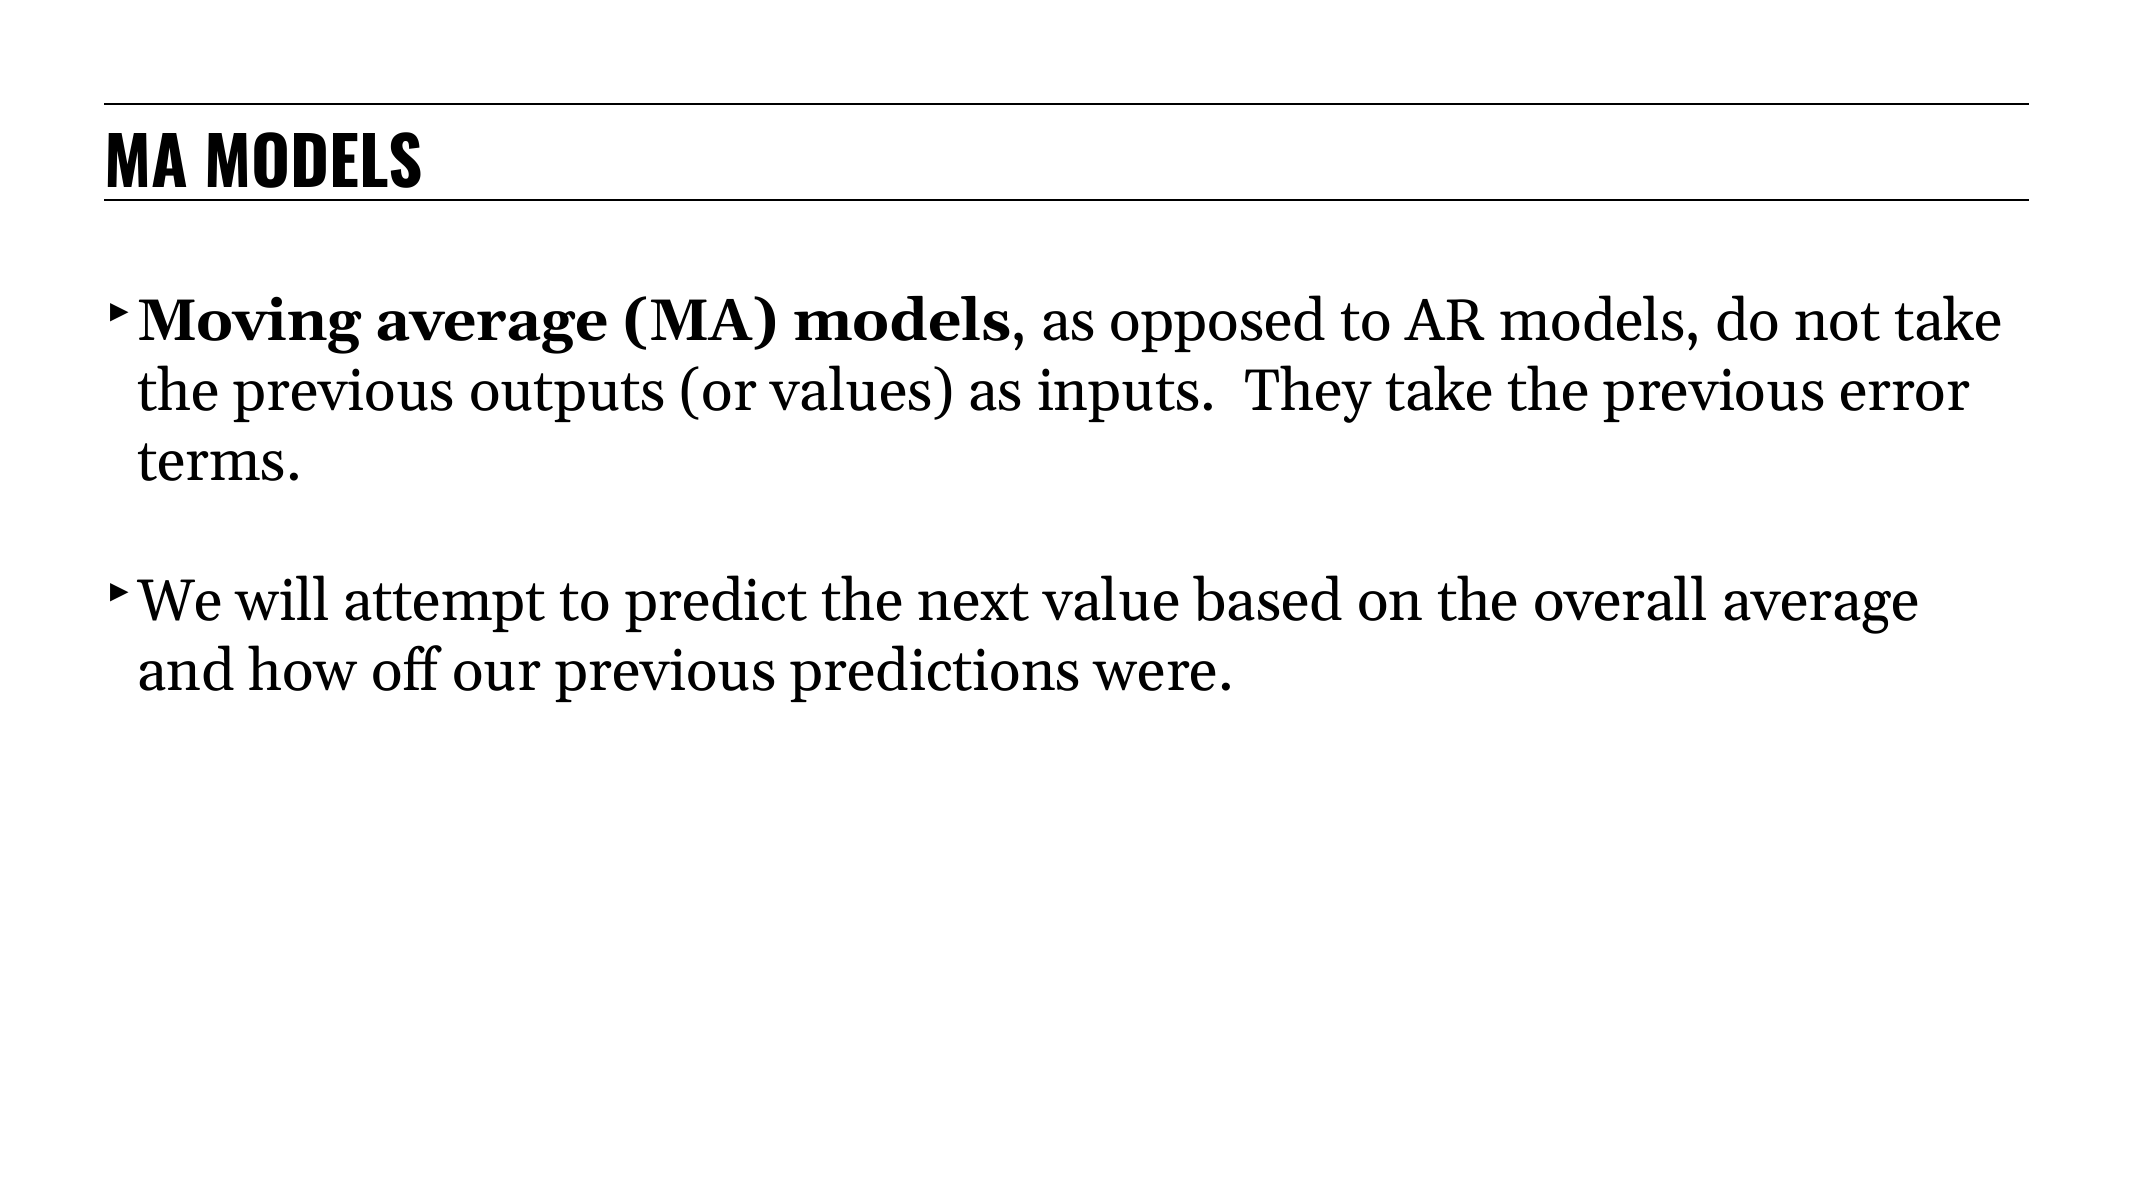

MA MODELS

Moving average (MA) models, as opposed to AR models, do not take the previous outputs (or values) as inputs.  They take the previous error terms.

We will attempt to predict the next value based on the overall average and how off our previous predictions were.